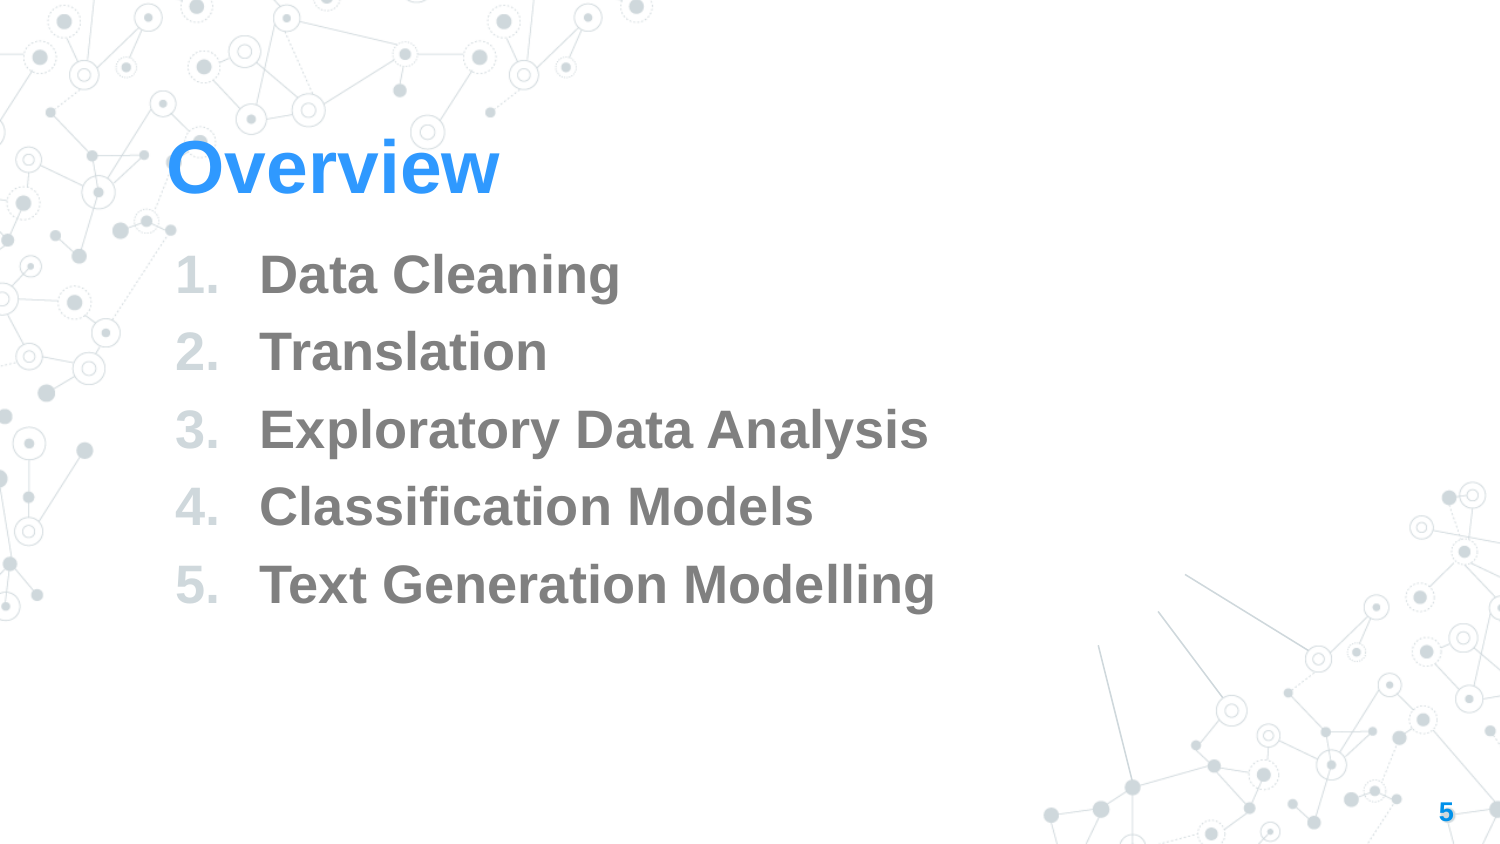

Overview
Data Cleaning
Translation
Exploratory Data Analysis
Classification Models
Text Generation Modelling

5